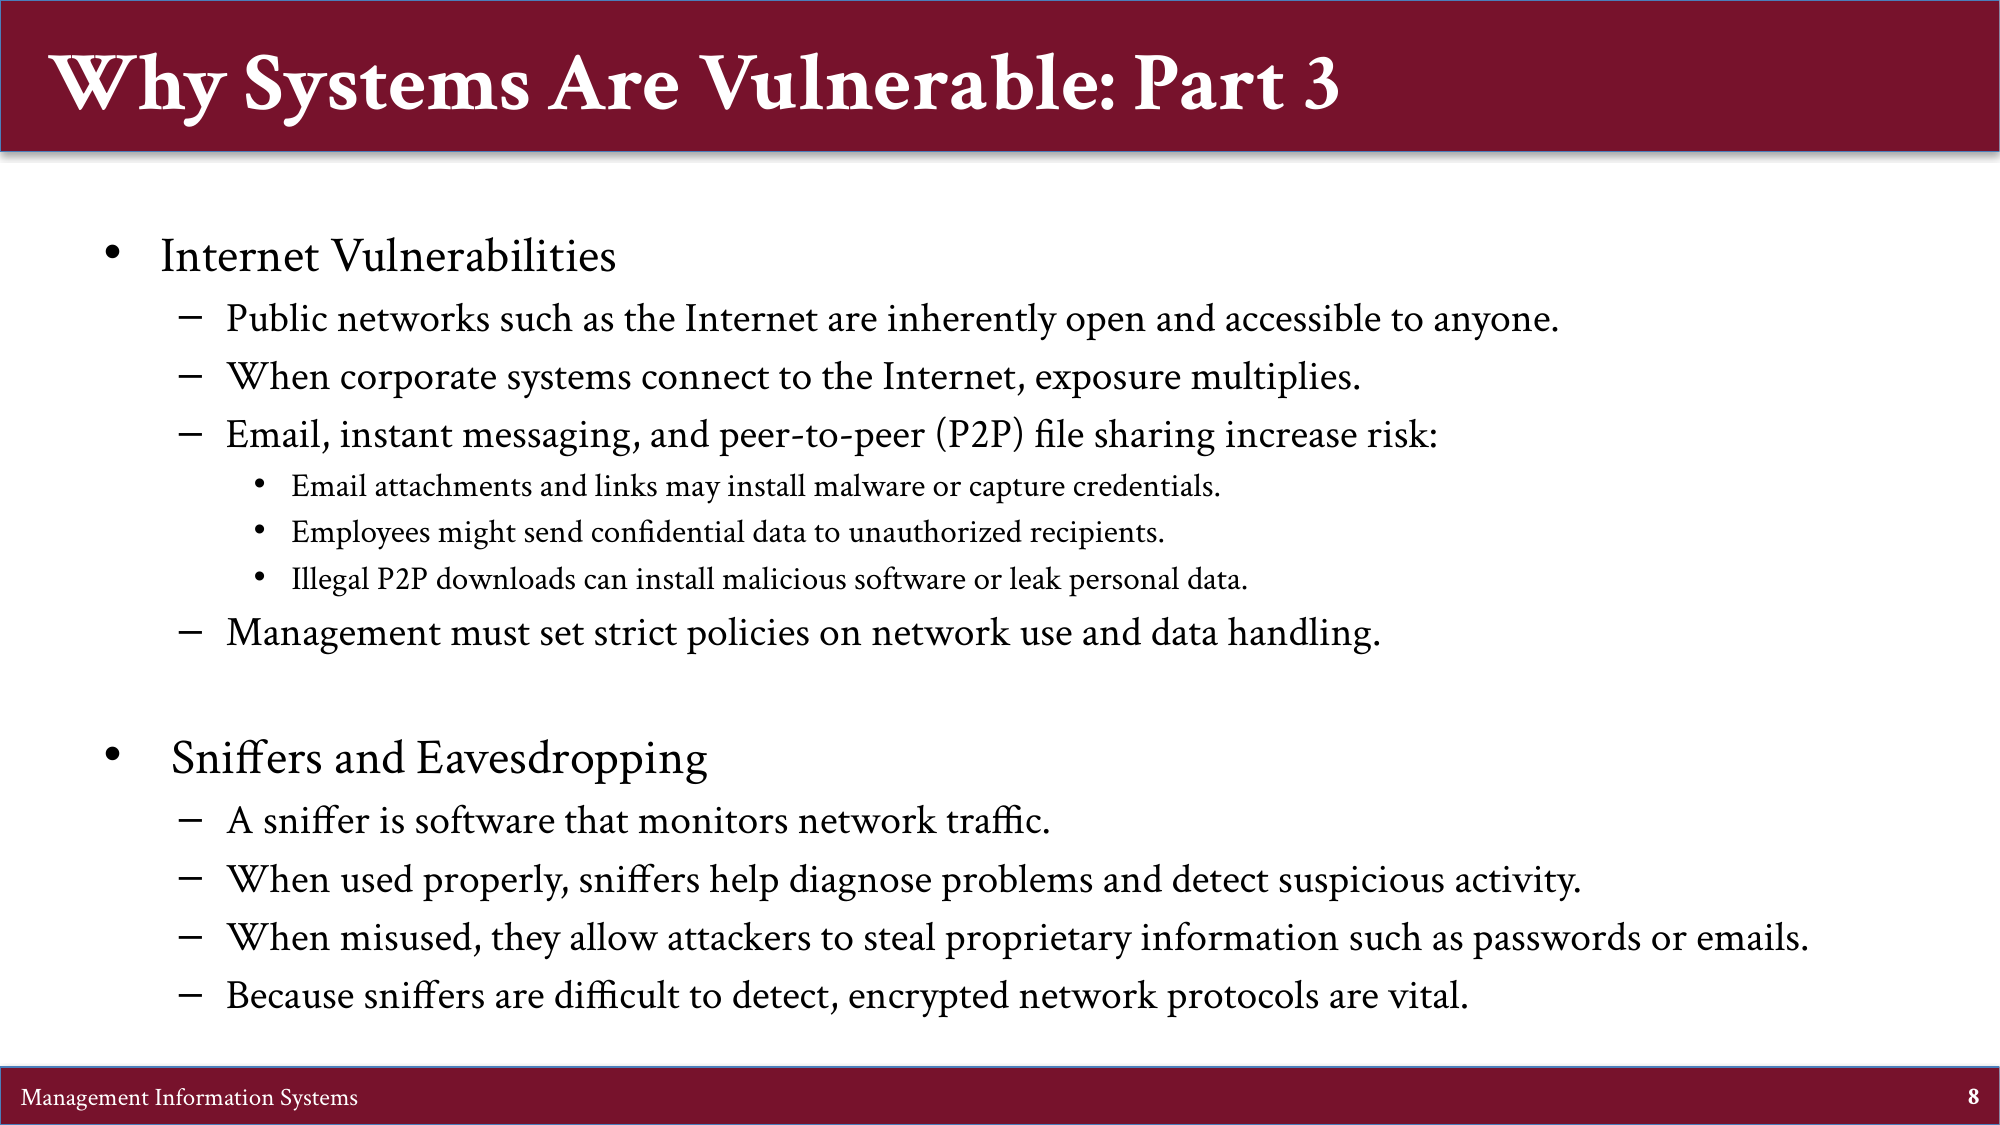

# Why Systems Are Vulnerable: Part 3
Internet Vulnerabilities
Public networks such as the Internet are inherently open and accessible to anyone.
When corporate systems connect to the Internet, exposure multiplies.
Email, instant messaging, and peer-to-peer (P2P) file sharing increase risk:
Email attachments and links may install malware or capture credentials.
Employees might send confidential data to unauthorized recipients.
Illegal P2P downloads can install malicious software or leak personal data.
Management must set strict policies on network use and data handling.

 Sniffers and Eavesdropping
A sniffer is software that monitors network traffic.
When used properly, sniffers help diagnose problems and detect suspicious activity.
When misused, they allow attackers to steal proprietary information such as passwords or emails.
Because sniffers are difficult to detect, encrypted network protocols are vital.

 Management Information Systems
8